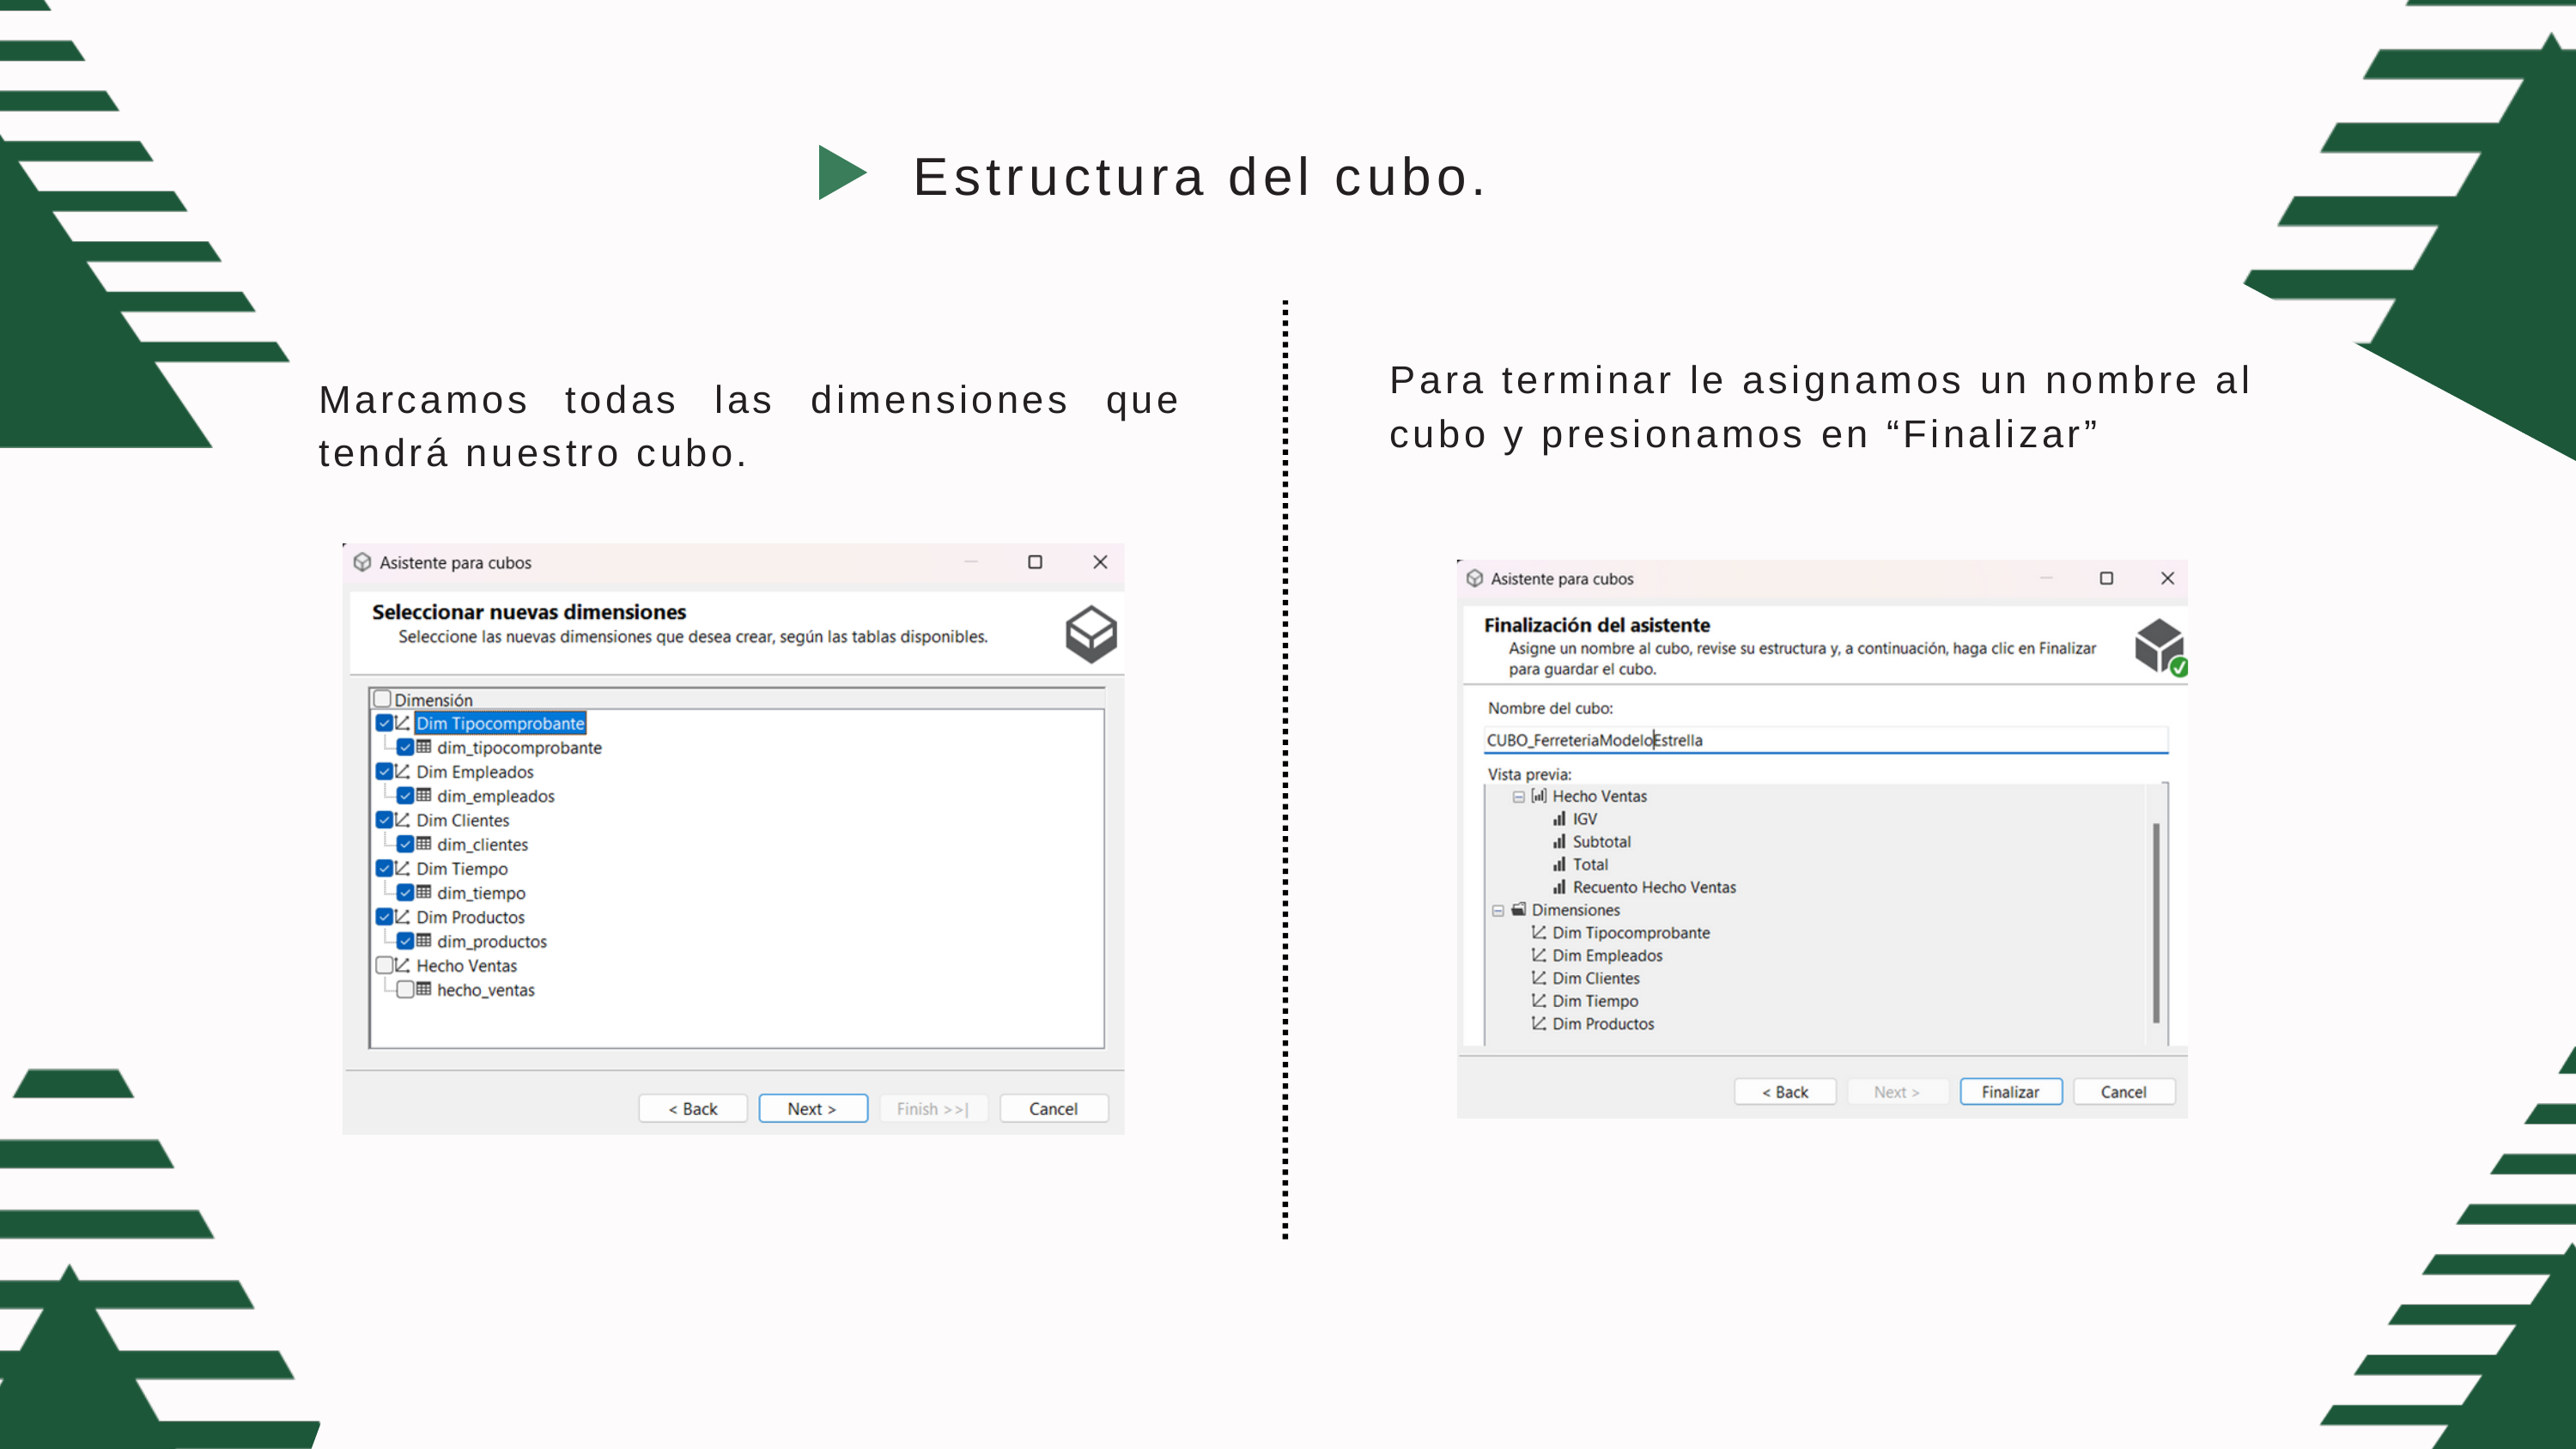

Estructura del cubo.

Para terminar le asignamos un nombre al cubo y presionamos en “Finalizar”
Marcamos todas las dimensiones que tendrá nuestro cubo.